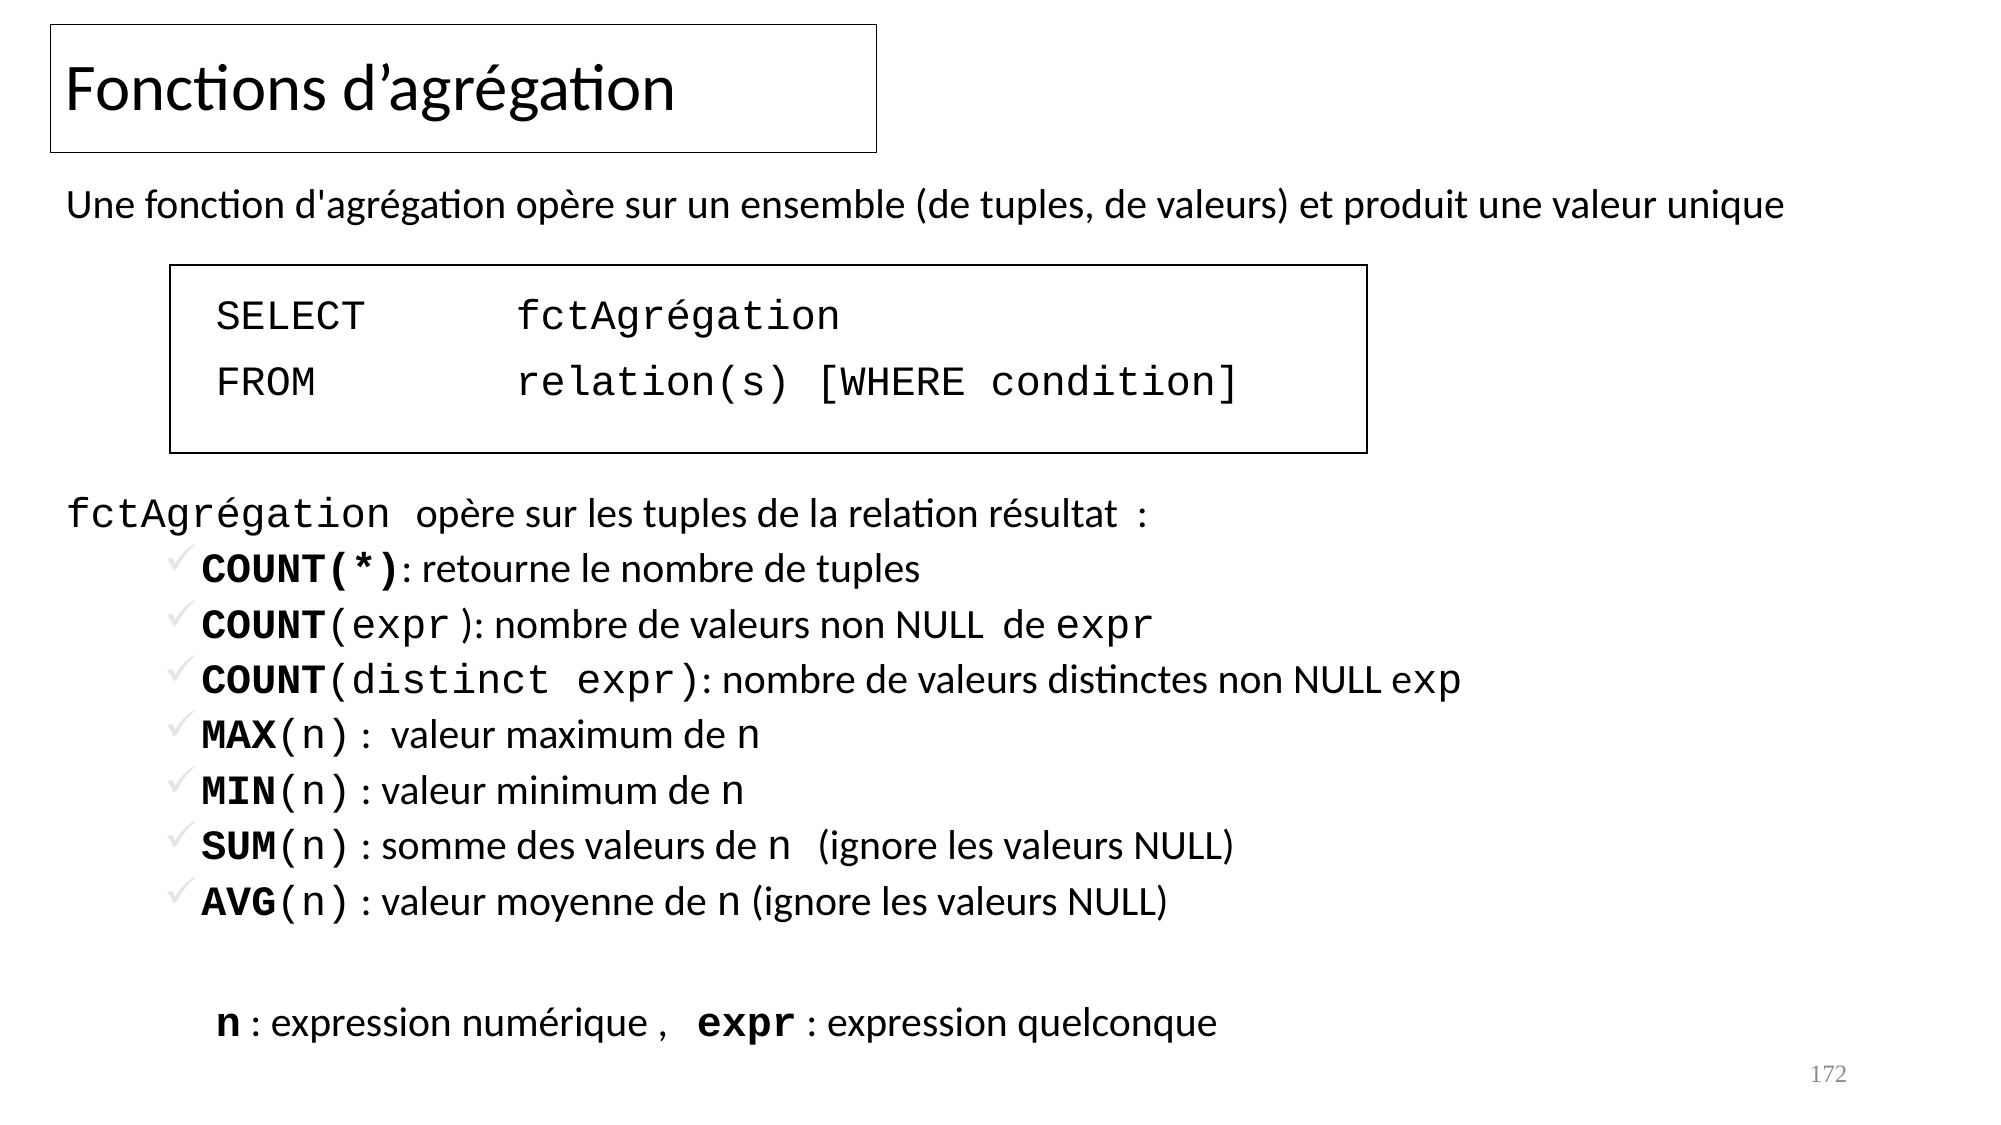

# Fonctions d’agrégation
Une fonction d'agrégation opère sur un ensemble (de tuples, de valeurs) et produit une valeur unique
	SELECT	fctAgrégation
	FROM		relation(s) [WHERE condition]

fctAgrégation opère sur les tuples de la relation résultat  :
COUNT(*): retourne le nombre de tuples
COUNT(expr ): nombre de valeurs non NULL  de expr
COUNT(distinct expr): nombre de valeurs distinctes non NULL exp
MAX(n) :  valeur maximum de n
MIN(n) : valeur minimum de n
SUM(n) : somme des valeurs de n (ignore les valeurs NULL)
AVG(n) : valeur moyenne de n (ignore les valeurs NULL)

	n : expression numérique ,   expr : expression quelconque

172